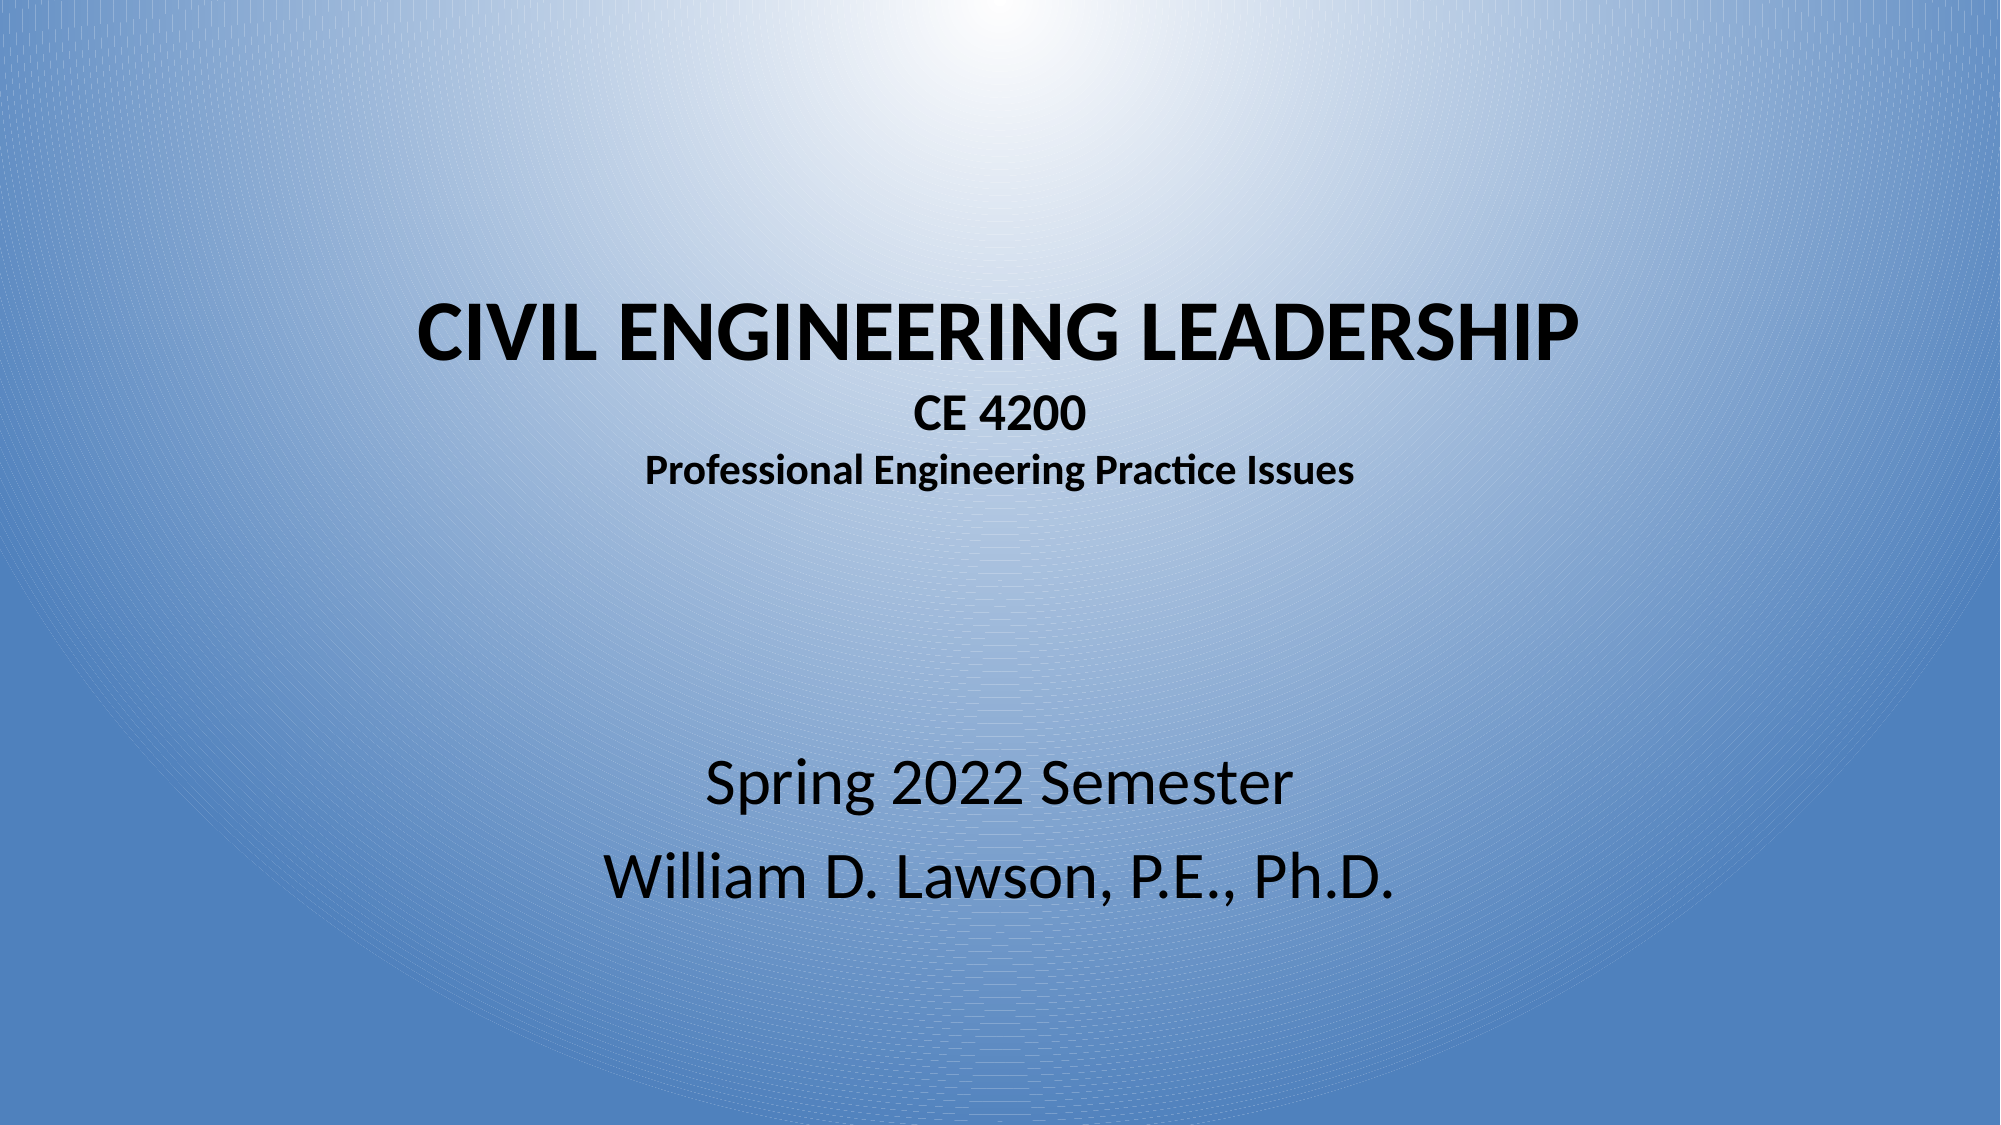

# CIVIL ENGINEERING LEADERSHIP CE 4200 Professional Engineering Practice Issues

Spring 2022 Semester
William D. Lawson, P.E., Ph.D.